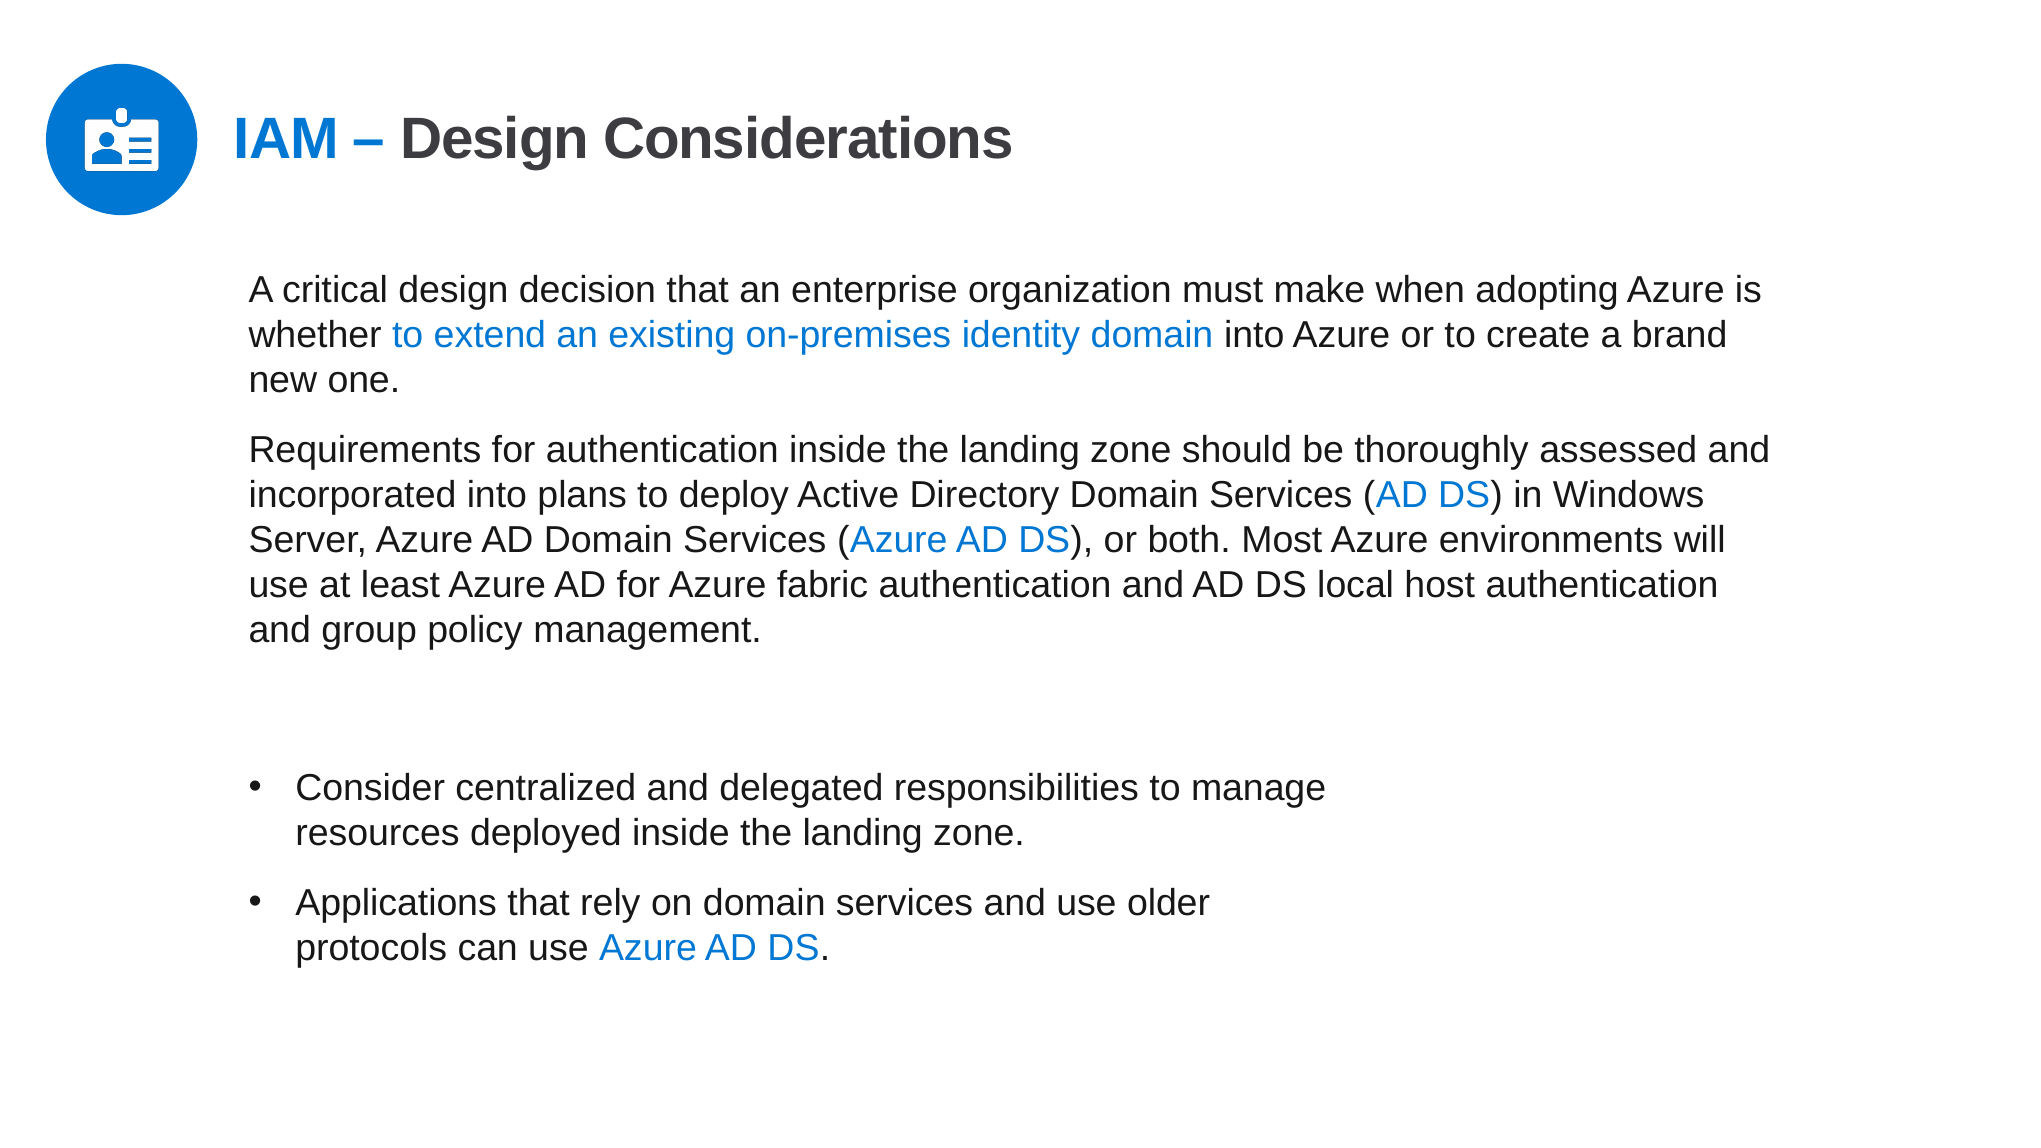

# IAM – Design Considerations

A critical design decision that an enterprise organization must make when adopting Azure is whether to extend an existing on-premises identity domain into Azure or to create a brand new one.
Requirements for authentication inside the landing zone should be thoroughly assessed and incorporated into plans to deploy Active Directory Domain Services (AD DS) in Windows Server, Azure AD Domain Services (Azure AD DS), or both. Most Azure environments will use at least Azure AD for Azure fabric authentication and AD DS local host authentication and group policy management.

Consider centralized and delegated responsibilities to manage resources deployed inside the landing zone.
Applications that rely on domain services and use older protocols can use Azure AD DS.